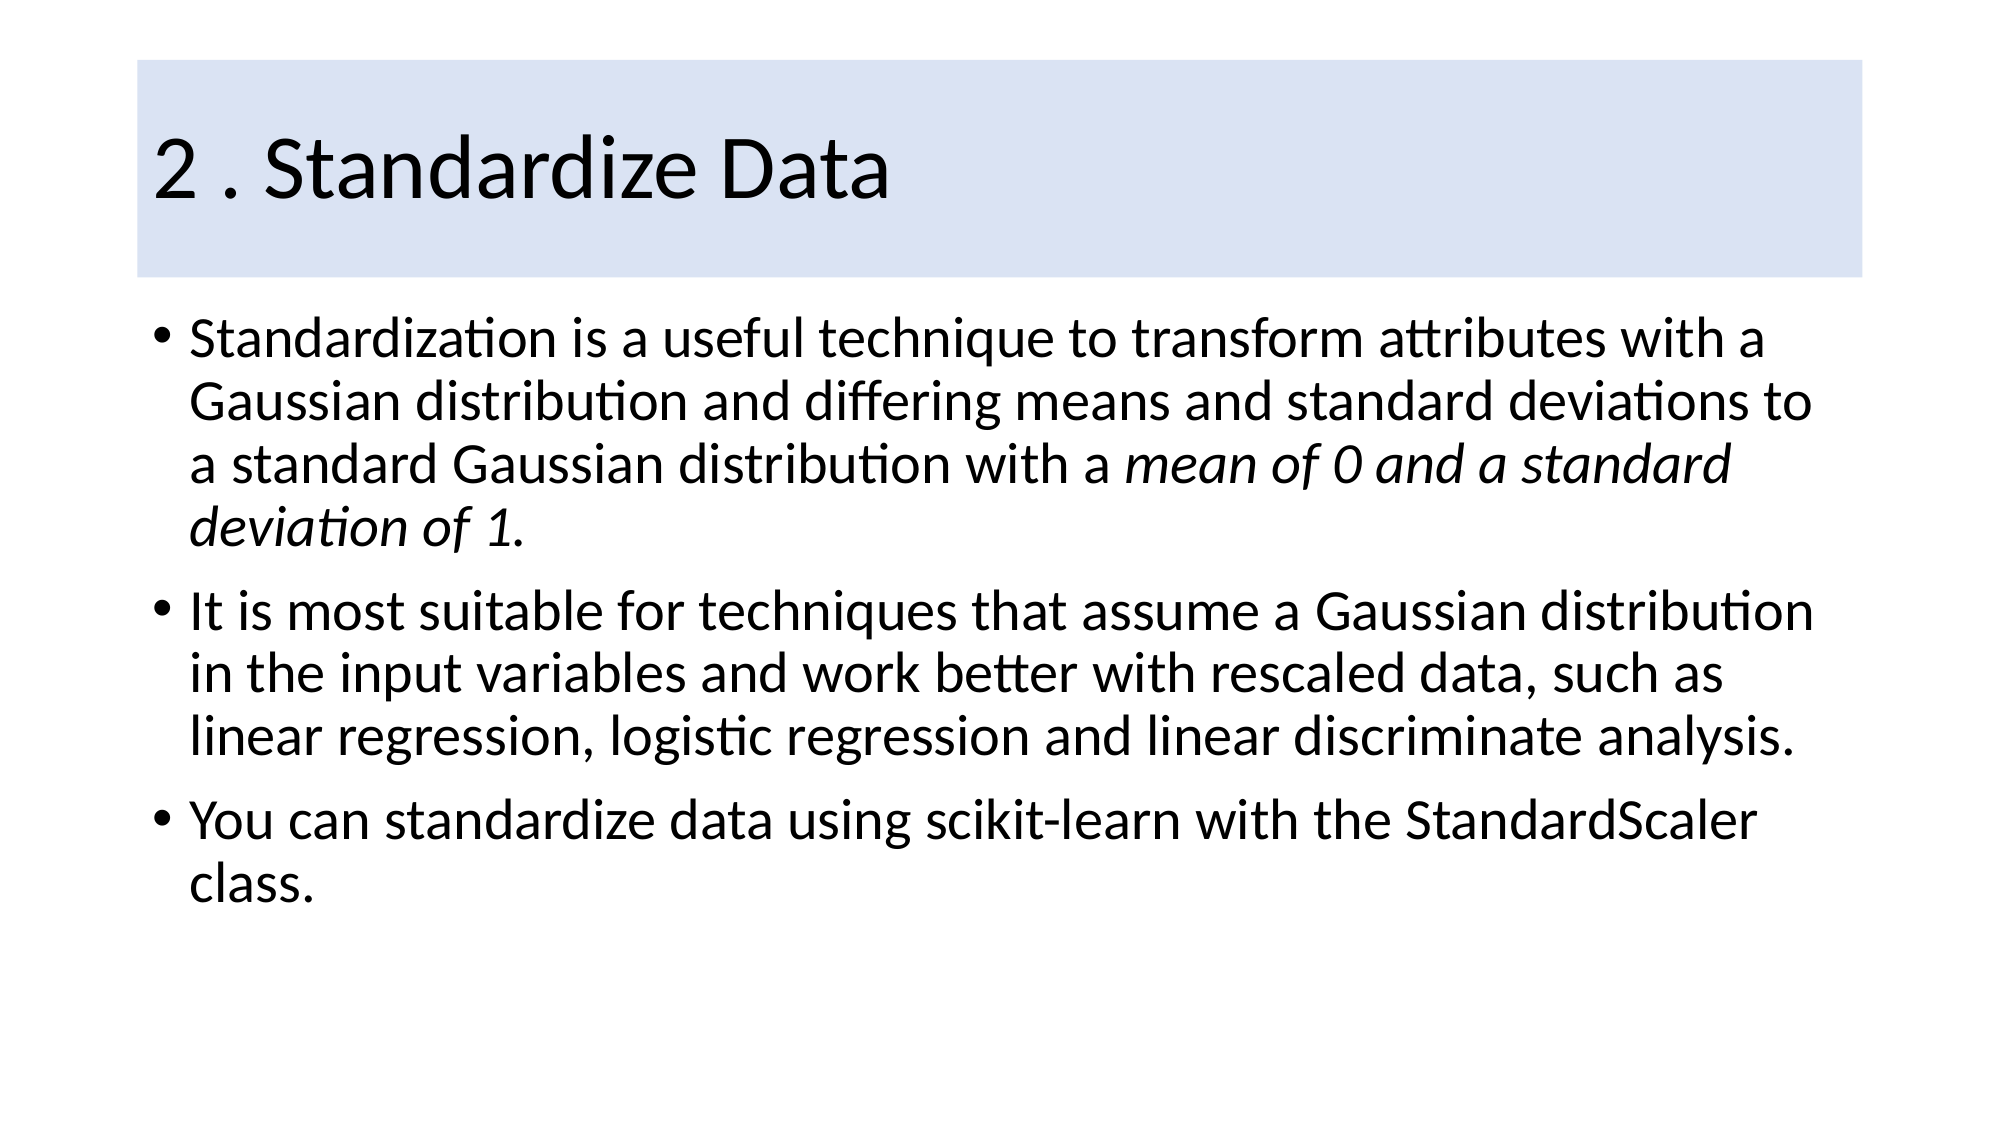

# 2 . Standardize Data
Standardization is a useful technique to transform attributes with a Gaussian distribution and differing means and standard deviations to a standard Gaussian distribution with a mean of 0 and a standard deviation of 1.
It is most suitable for techniques that assume a Gaussian distribution in the input variables and work better with rescaled data, such as linear regression, logistic regression and linear discriminate analysis.
You can standardize data using scikit-learn with the StandardScaler class.